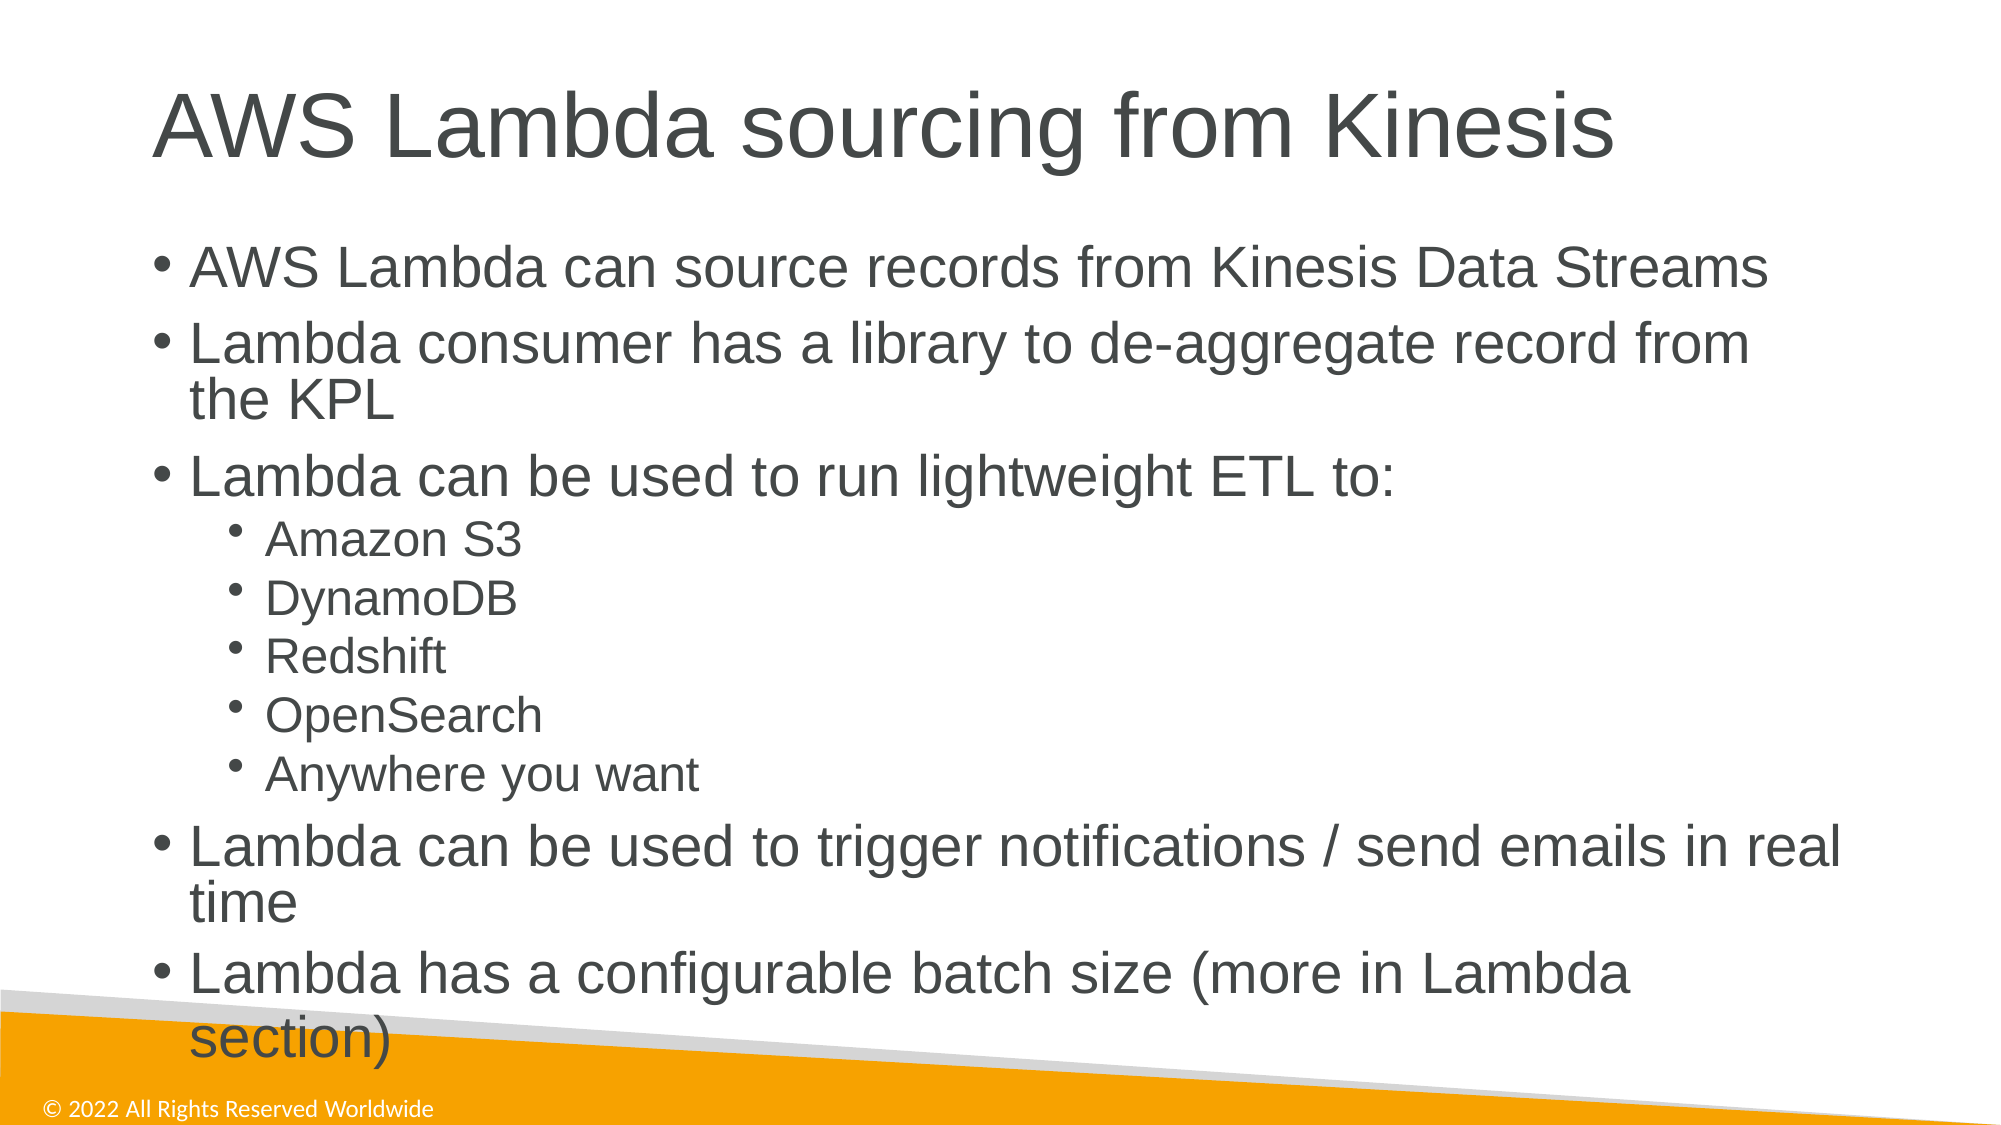

# AWS Lambda sourcing from Kinesis
AWS Lambda can source records from Kinesis Data Streams
Lambda consumer has a library to de-aggregate record from the KPL
Lambda can be used to run lightweight ETL to:
Amazon S3
DynamoDB
Redshift
OpenSearch
Anywhere you want
Lambda can be used to trigger notifications / send emails in real time
Lambda has a configurable batch size (more in Lambda section)
© 2022 All Rights Reserved Worldwide